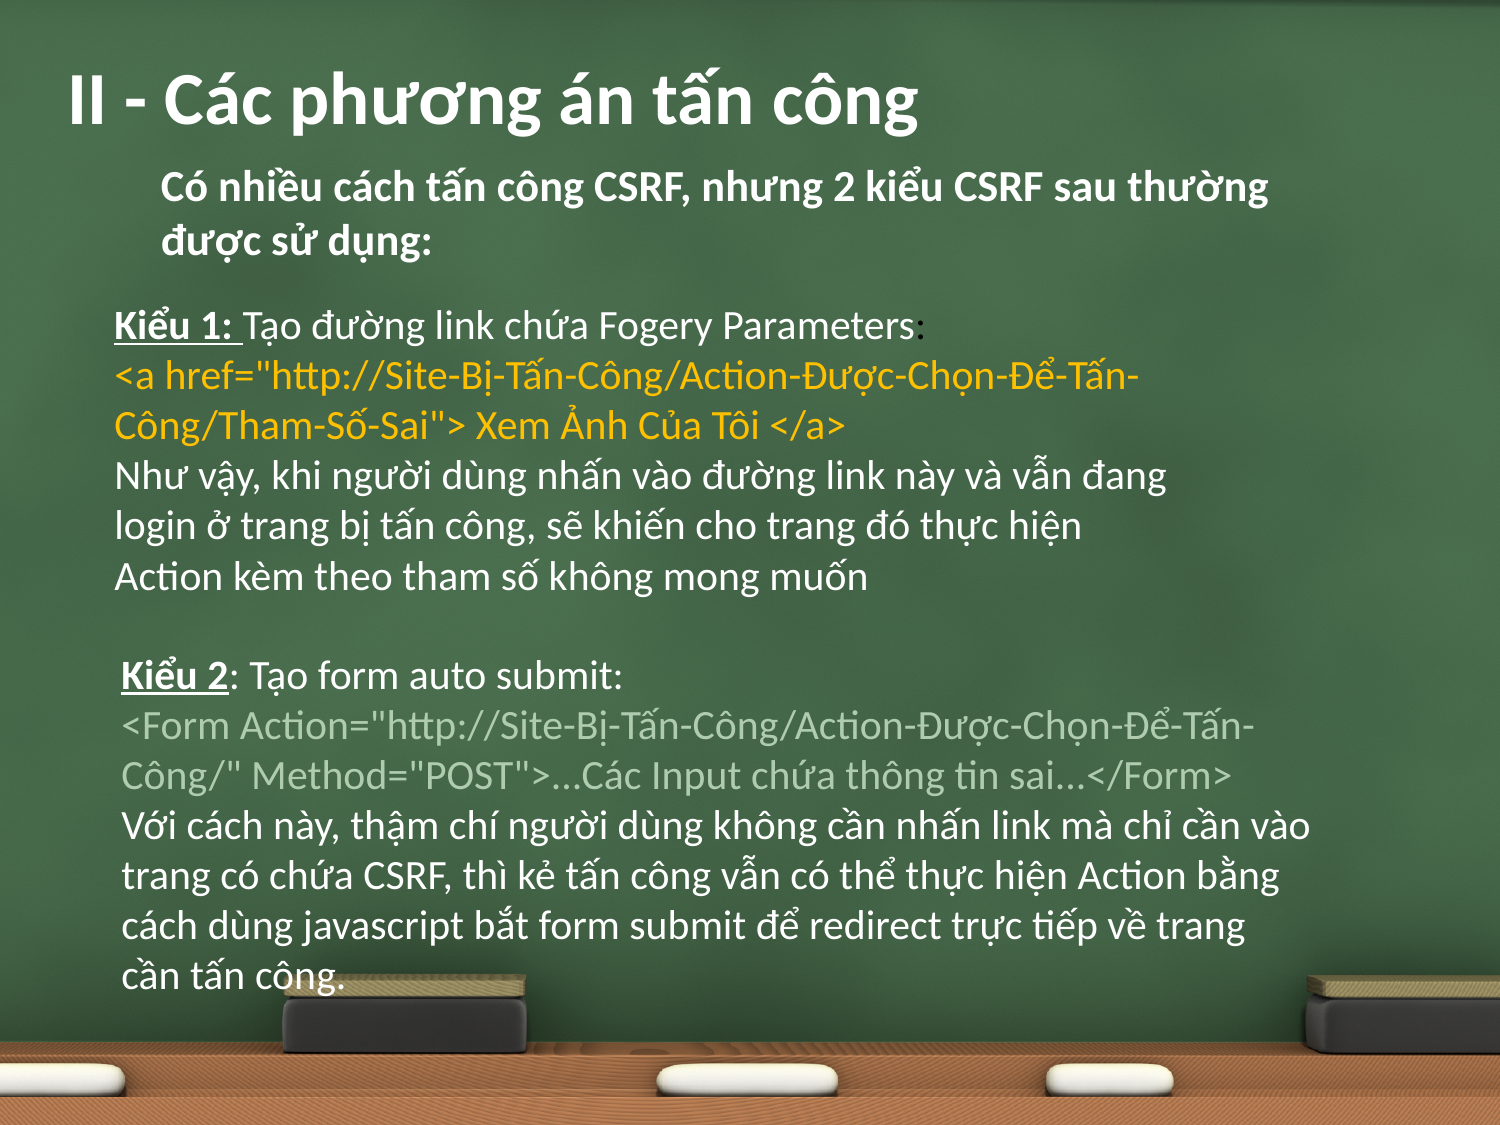

II - Các phương án tấn công
Có nhiều cách tấn công CSRF, nhưng 2 kiểu CSRF sau thường được sử dụng:
Kiểu 1: Tạo đường link chứa Fogery Parameters:
<a href="http://Site-Bị-Tấn-Công/Action-Được-Chọn-Để-Tấn-Công/Tham-Số-Sai"> Xem Ảnh Của Tôi </a>
Như vậy, khi người dùng nhấn vào đường link này và vẫn đang login ở trang bị tấn công, sẽ khiến cho trang đó thực hiện Action kèm theo tham số không mong muốn

Kiểu 2: Tạo form auto submit:
<Form Action="http://Site-Bị-Tấn-Công/Action-Được-Chọn-Để-Tấn-Công/" Method="POST">...Các Input chứa thông tin sai...</Form>
Với cách này, thậm chí người dùng không cần nhấn link mà chỉ cần vào trang có chứa CSRF, thì kẻ tấn công vẫn có thể thực hiện Action bằng cách dùng javascript bắt form submit để redirect trực tiếp về trang cần tấn công.